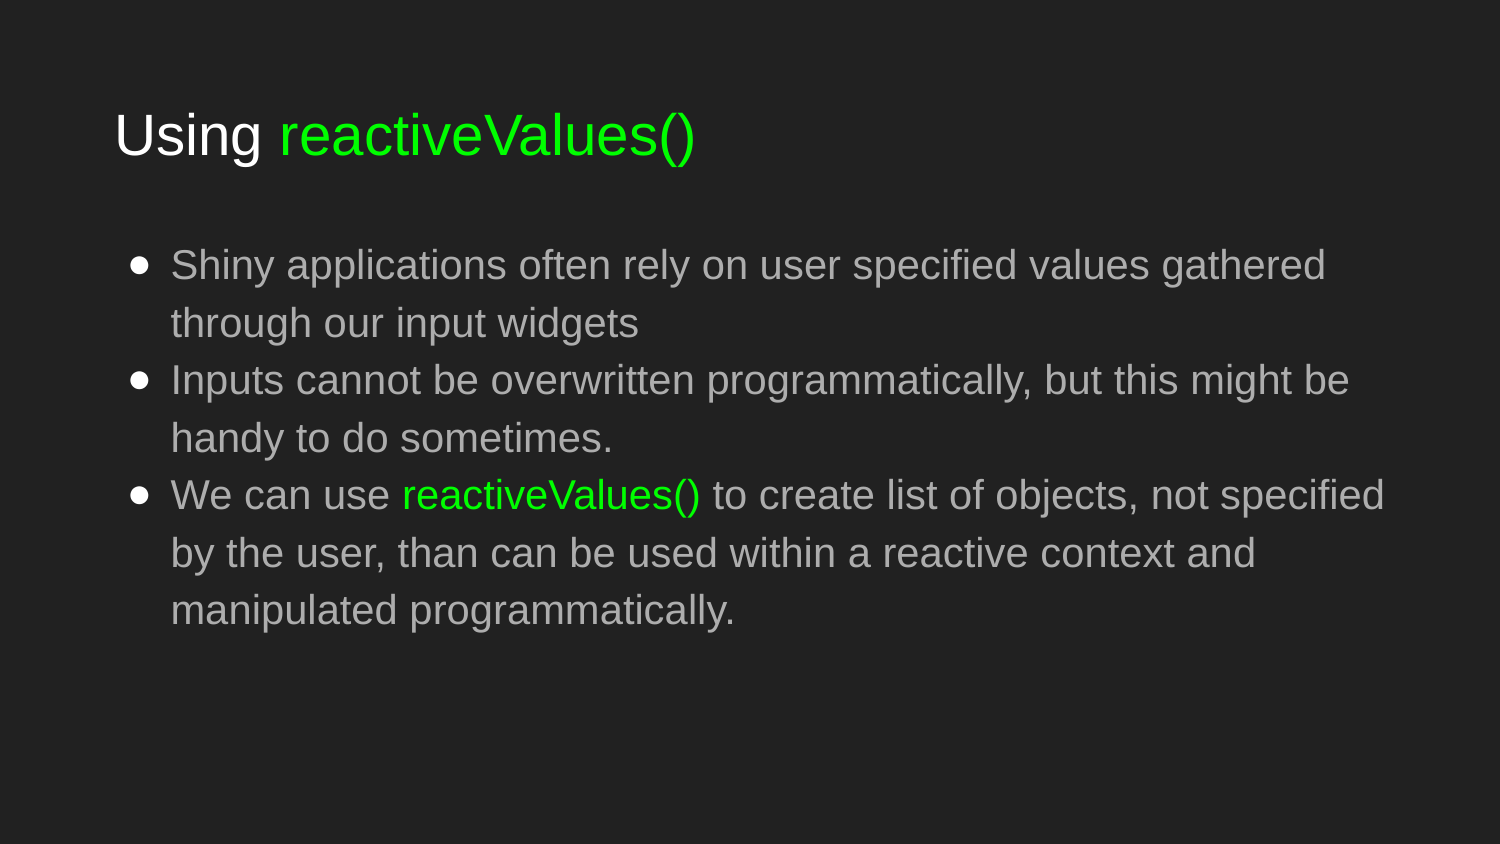

# Using reactiveValues()
Shiny applications often rely on user specified values gathered through our input widgets
Inputs cannot be overwritten programmatically, but this might be handy to do sometimes.
We can use reactiveValues() to create list of objects, not specified by the user, than can be used within a reactive context and manipulated programmatically.